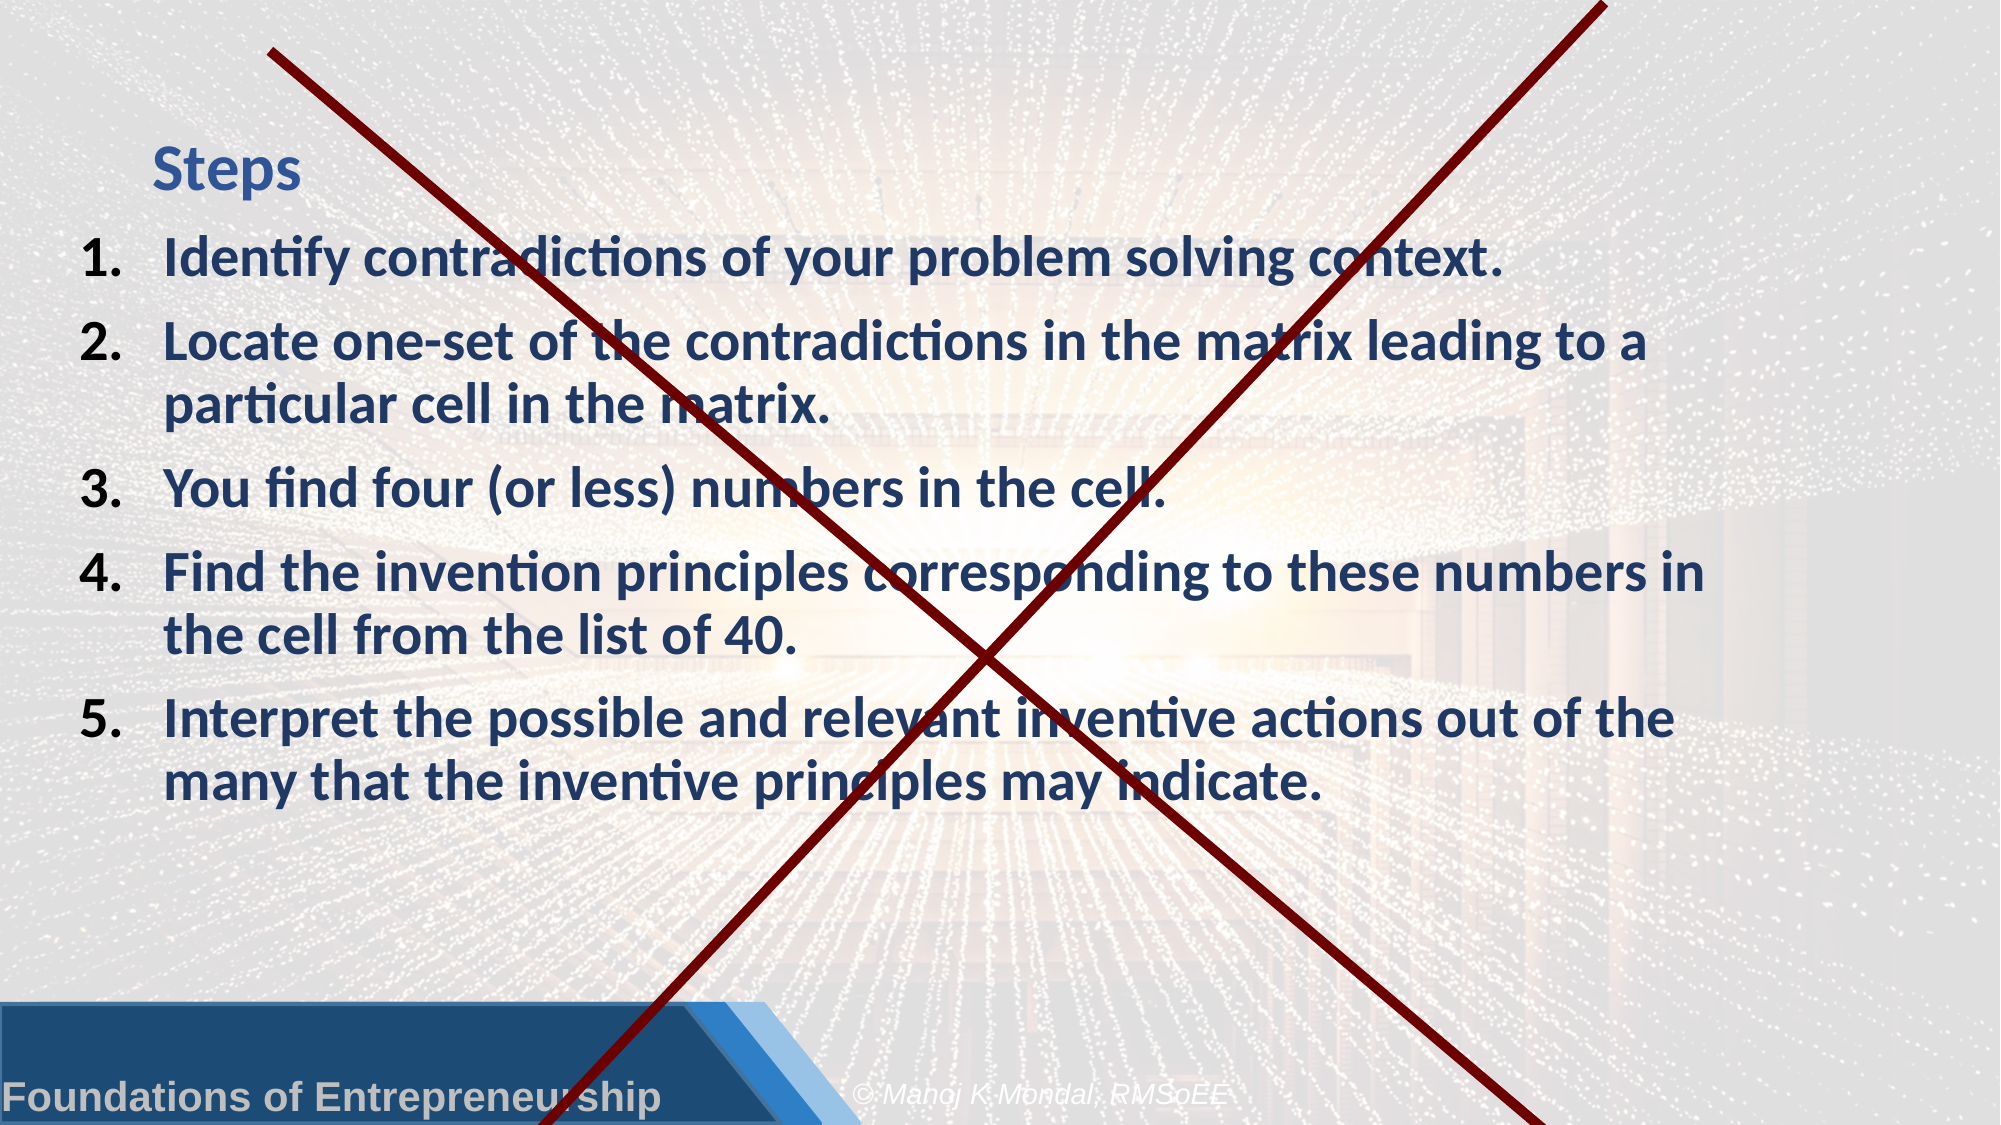

# Steps
Identify contradictions of your problem solving context.
Locate one-set of the contradictions in the matrix leading to a particular cell in the matrix.
You find four (or less) numbers in the cell.
Find the invention principles corresponding to these numbers in the cell from the list of 40.
Interpret the possible and relevant inventive actions out of the many that the inventive principles may indicate.